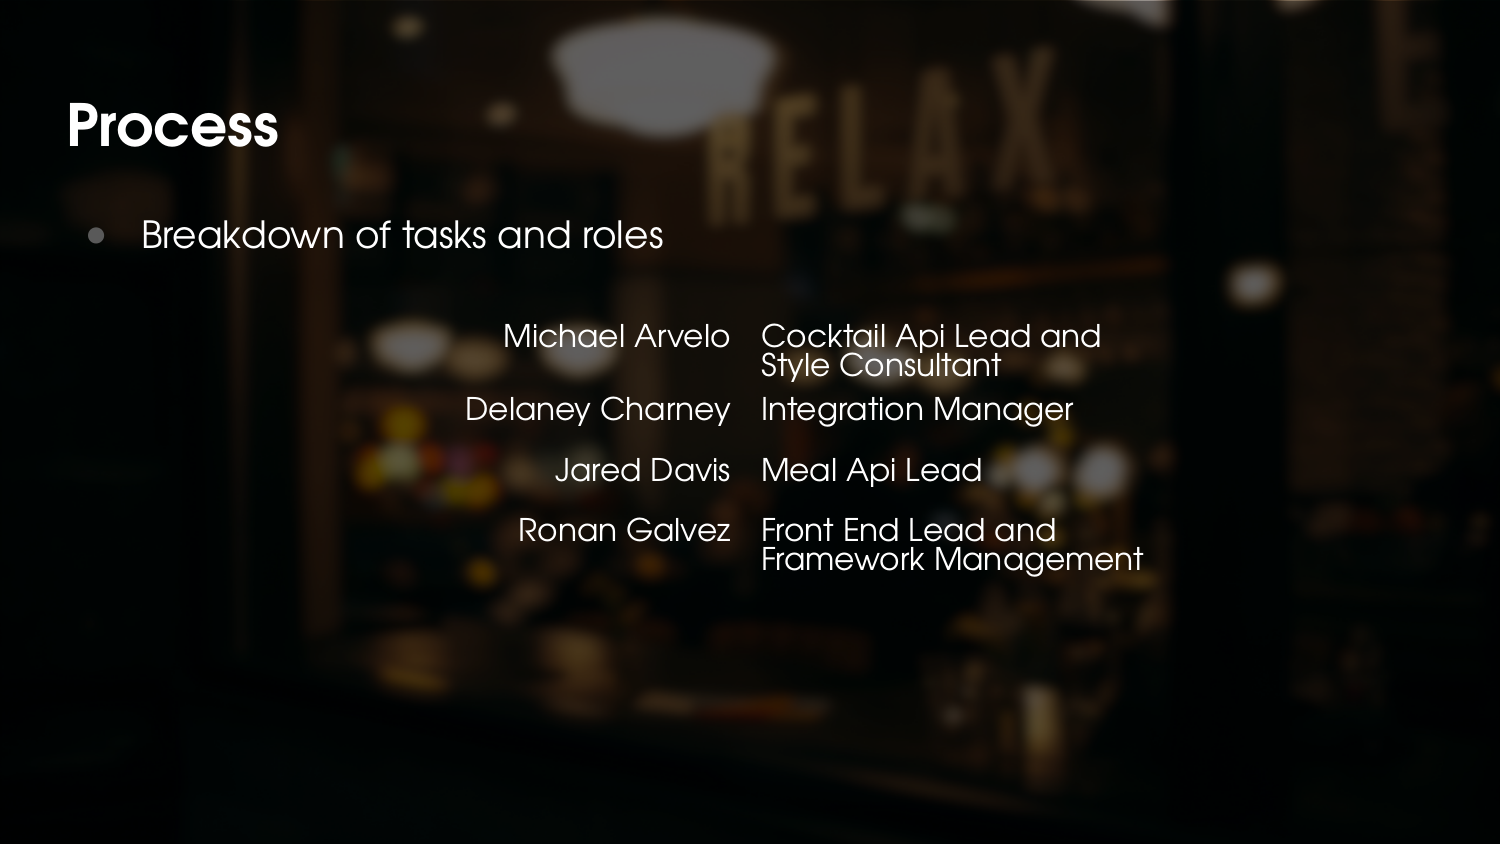

# Process
Breakdown of tasks and roles

| Michael Arvelo | Cocktail Api Lead and Style Consultant |
| --- | --- |
| Delaney Charney | Integration Manager |
| Jared Davis | Meal Api Lead |
| Ronan Galvez | Front End Lead and Framework Management |